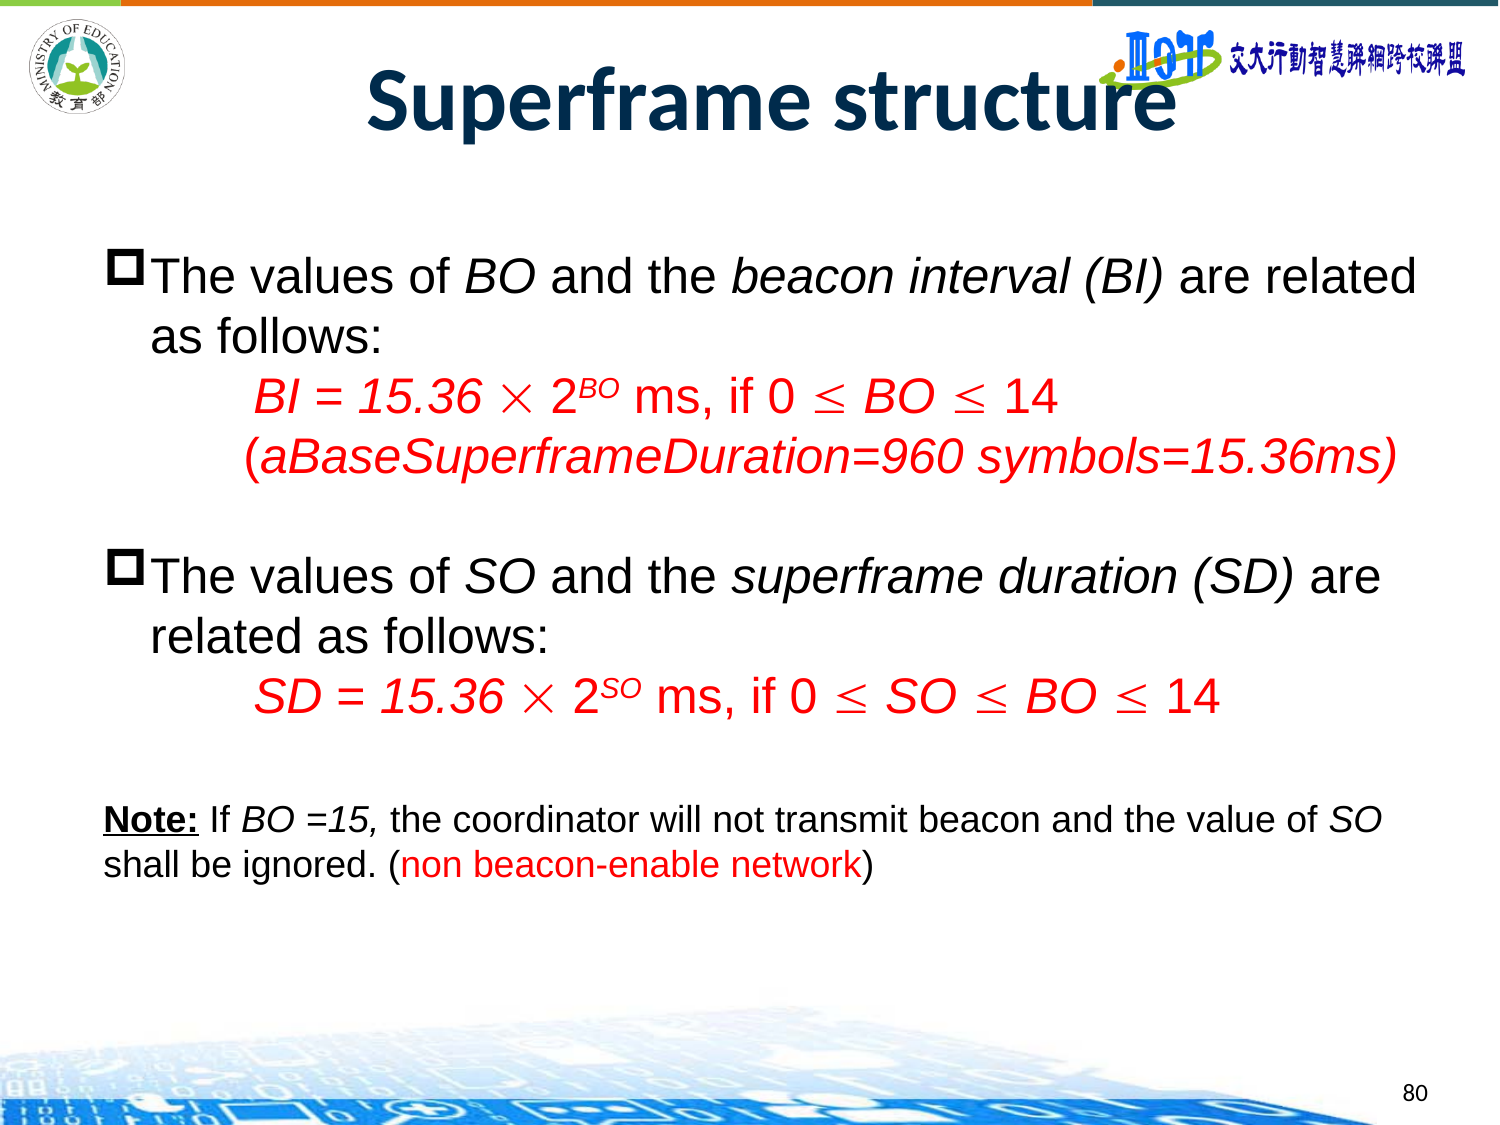

80
# Superframe structure
The values of BO and the beacon interval (BI) are related as follows:
	BI = 15.36 × 2BO ms, if 0 ≤ BO ≤ 14
          (aBaseSuperframeDuration=960 symbols=15.36ms)

The values of SO and the superframe duration (SD) are related as follows:
	SD = 15.36 × 2SO ms, if 0 ≤ SO ≤ BO ≤ 14

Note: If BO =15, the coordinator will not transmit beacon and the value of SO shall be ignored. (non beacon-enable network)